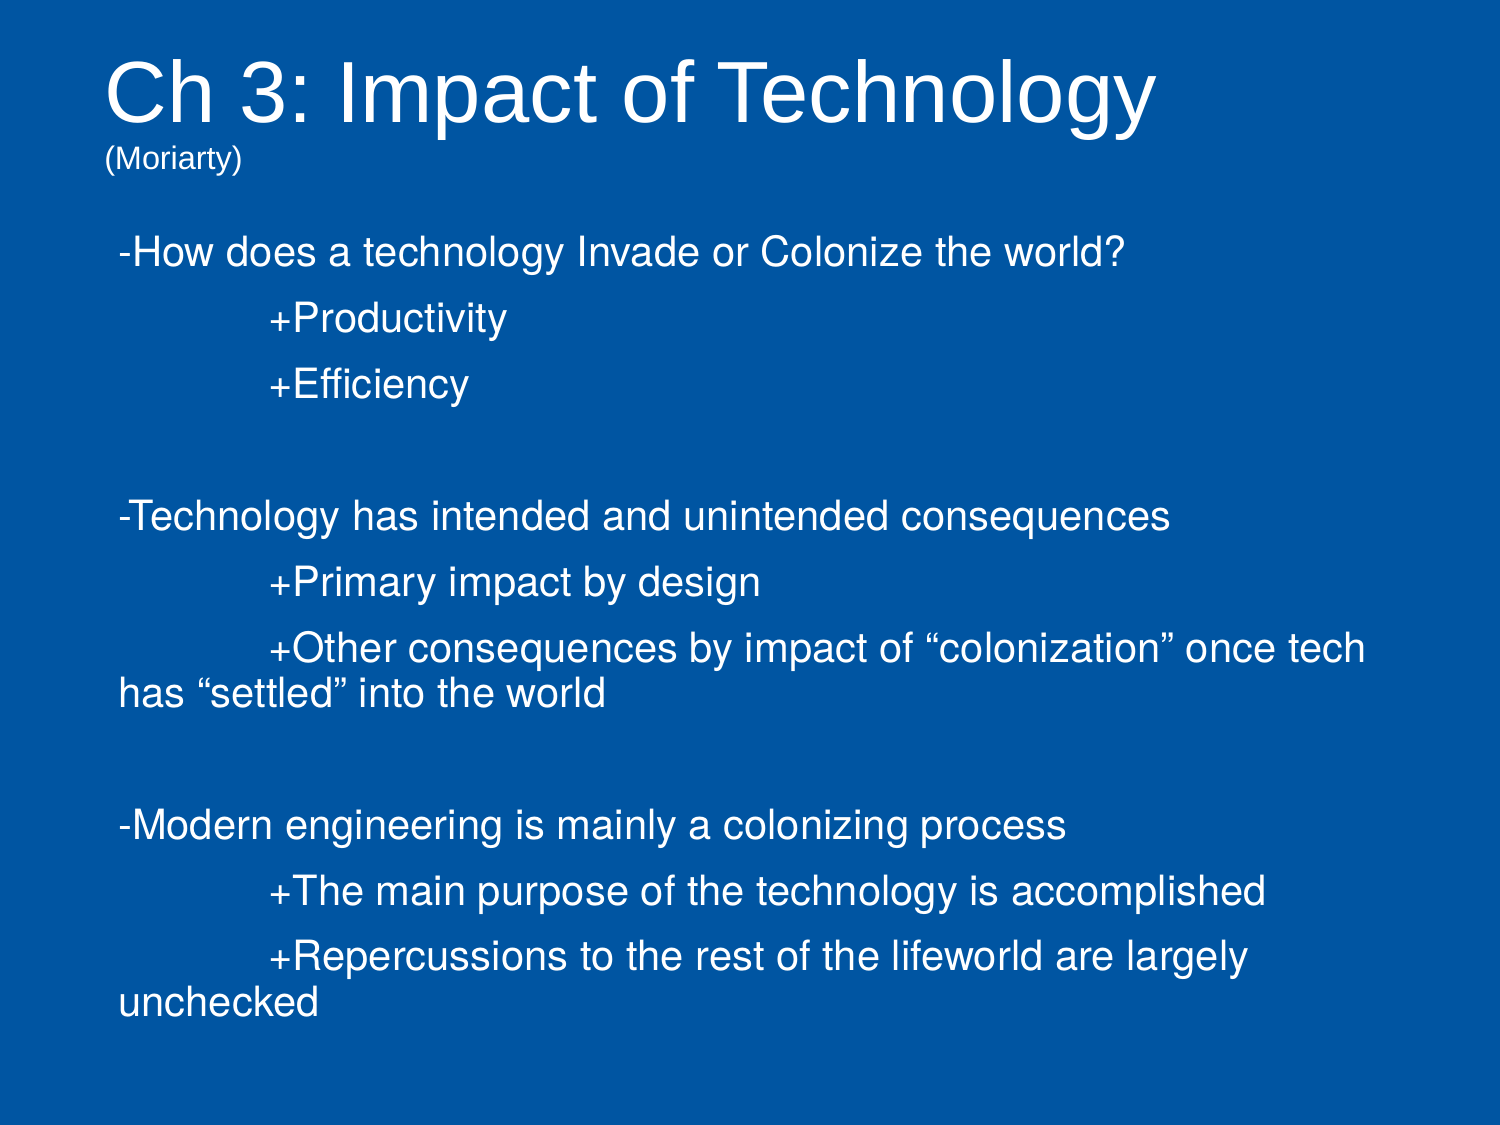

# Ch 3: Impact of Technology (Moriarty)
-How does a technology Invade or Colonize the world?
	+Productivity
	+Efficiency

-Technology has intended and unintended consequences
	+Primary impact by design
	+Other consequences by impact of “colonization” once tech has “settled” into the world

-Modern engineering is mainly a colonizing process
	+The main purpose of the technology is accomplished
	+Repercussions to the rest of the lifeworld are largely unchecked